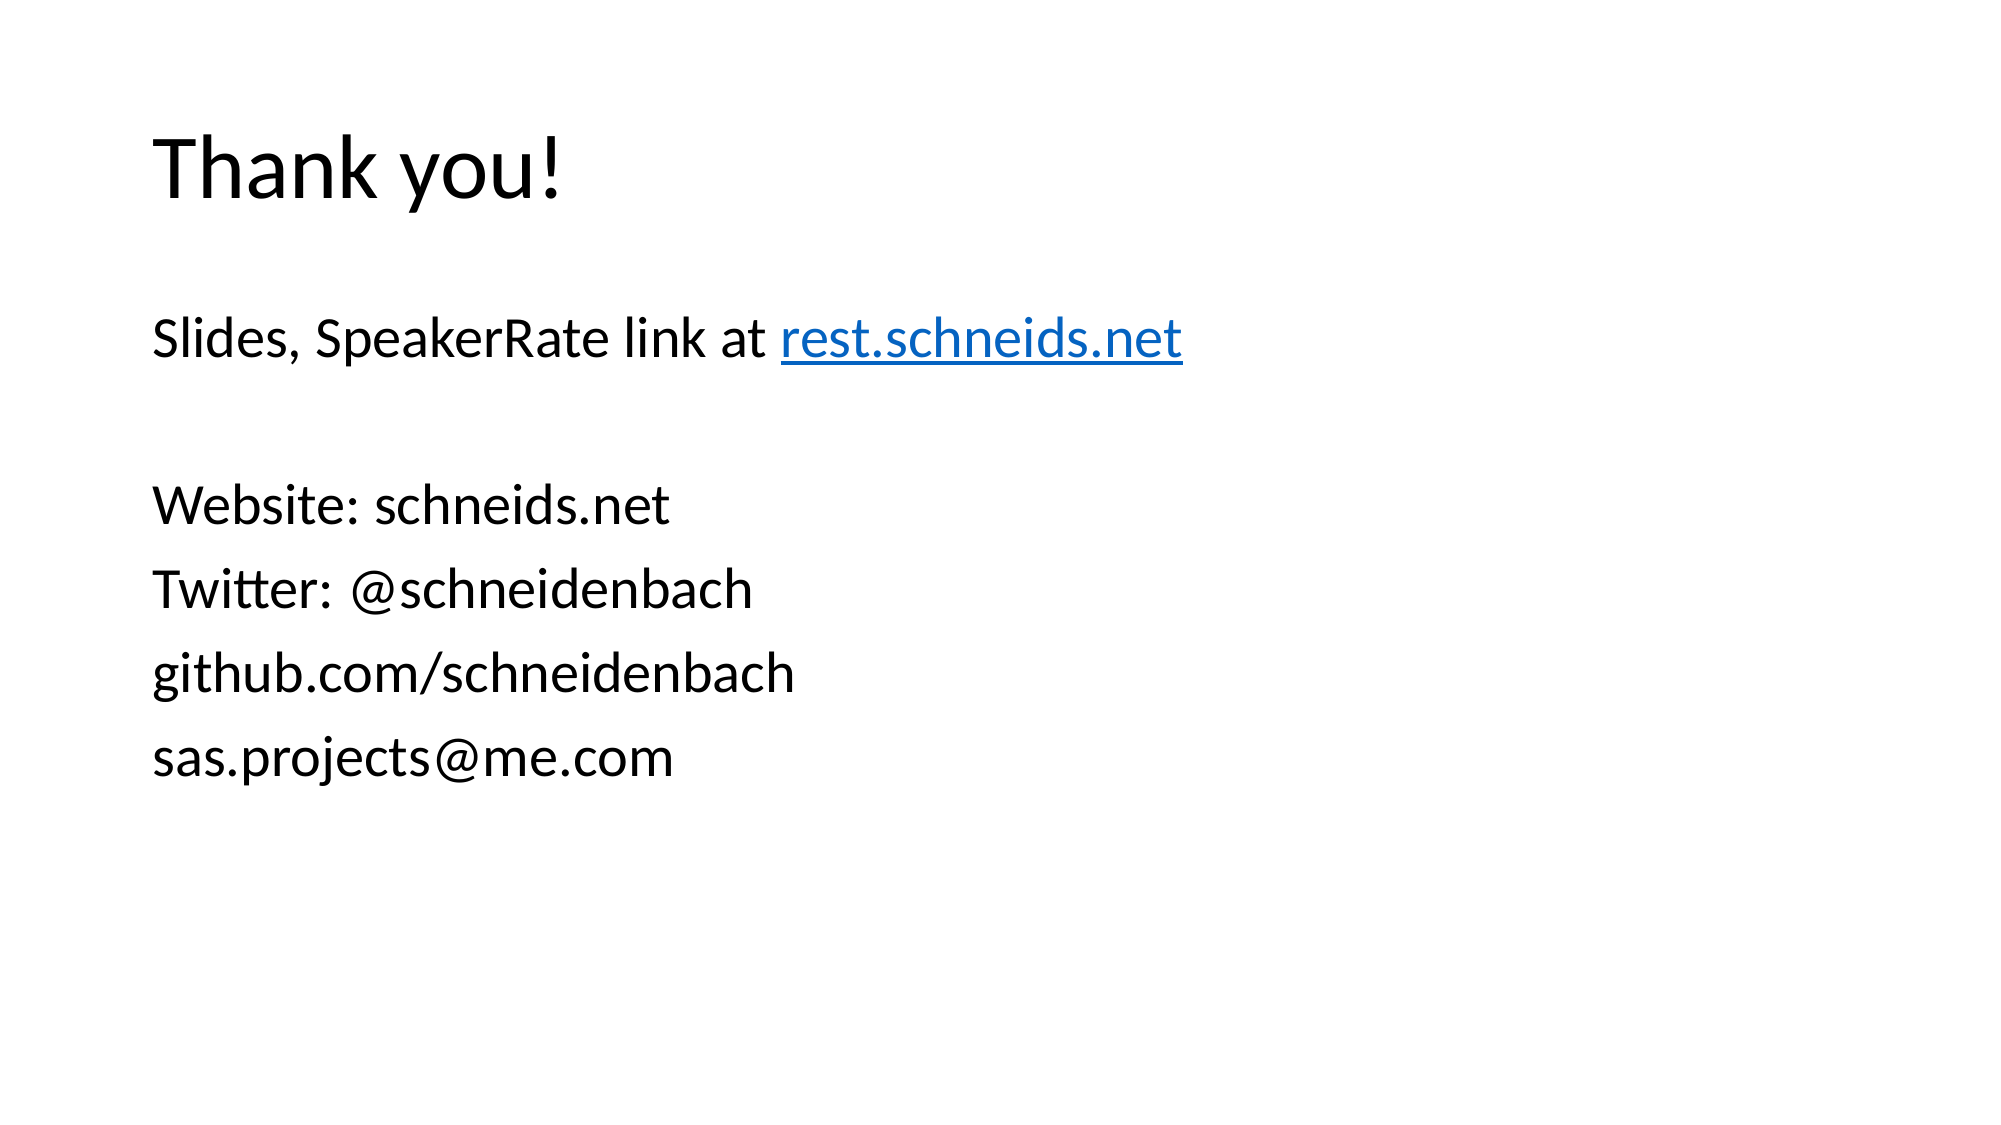

# Thank you!
Slides, SpeakerRate link at rest.schneids.net

Website: schneids.net
Twitter: @schneidenbach
github.com/schneidenbach
sas.projects@me.com